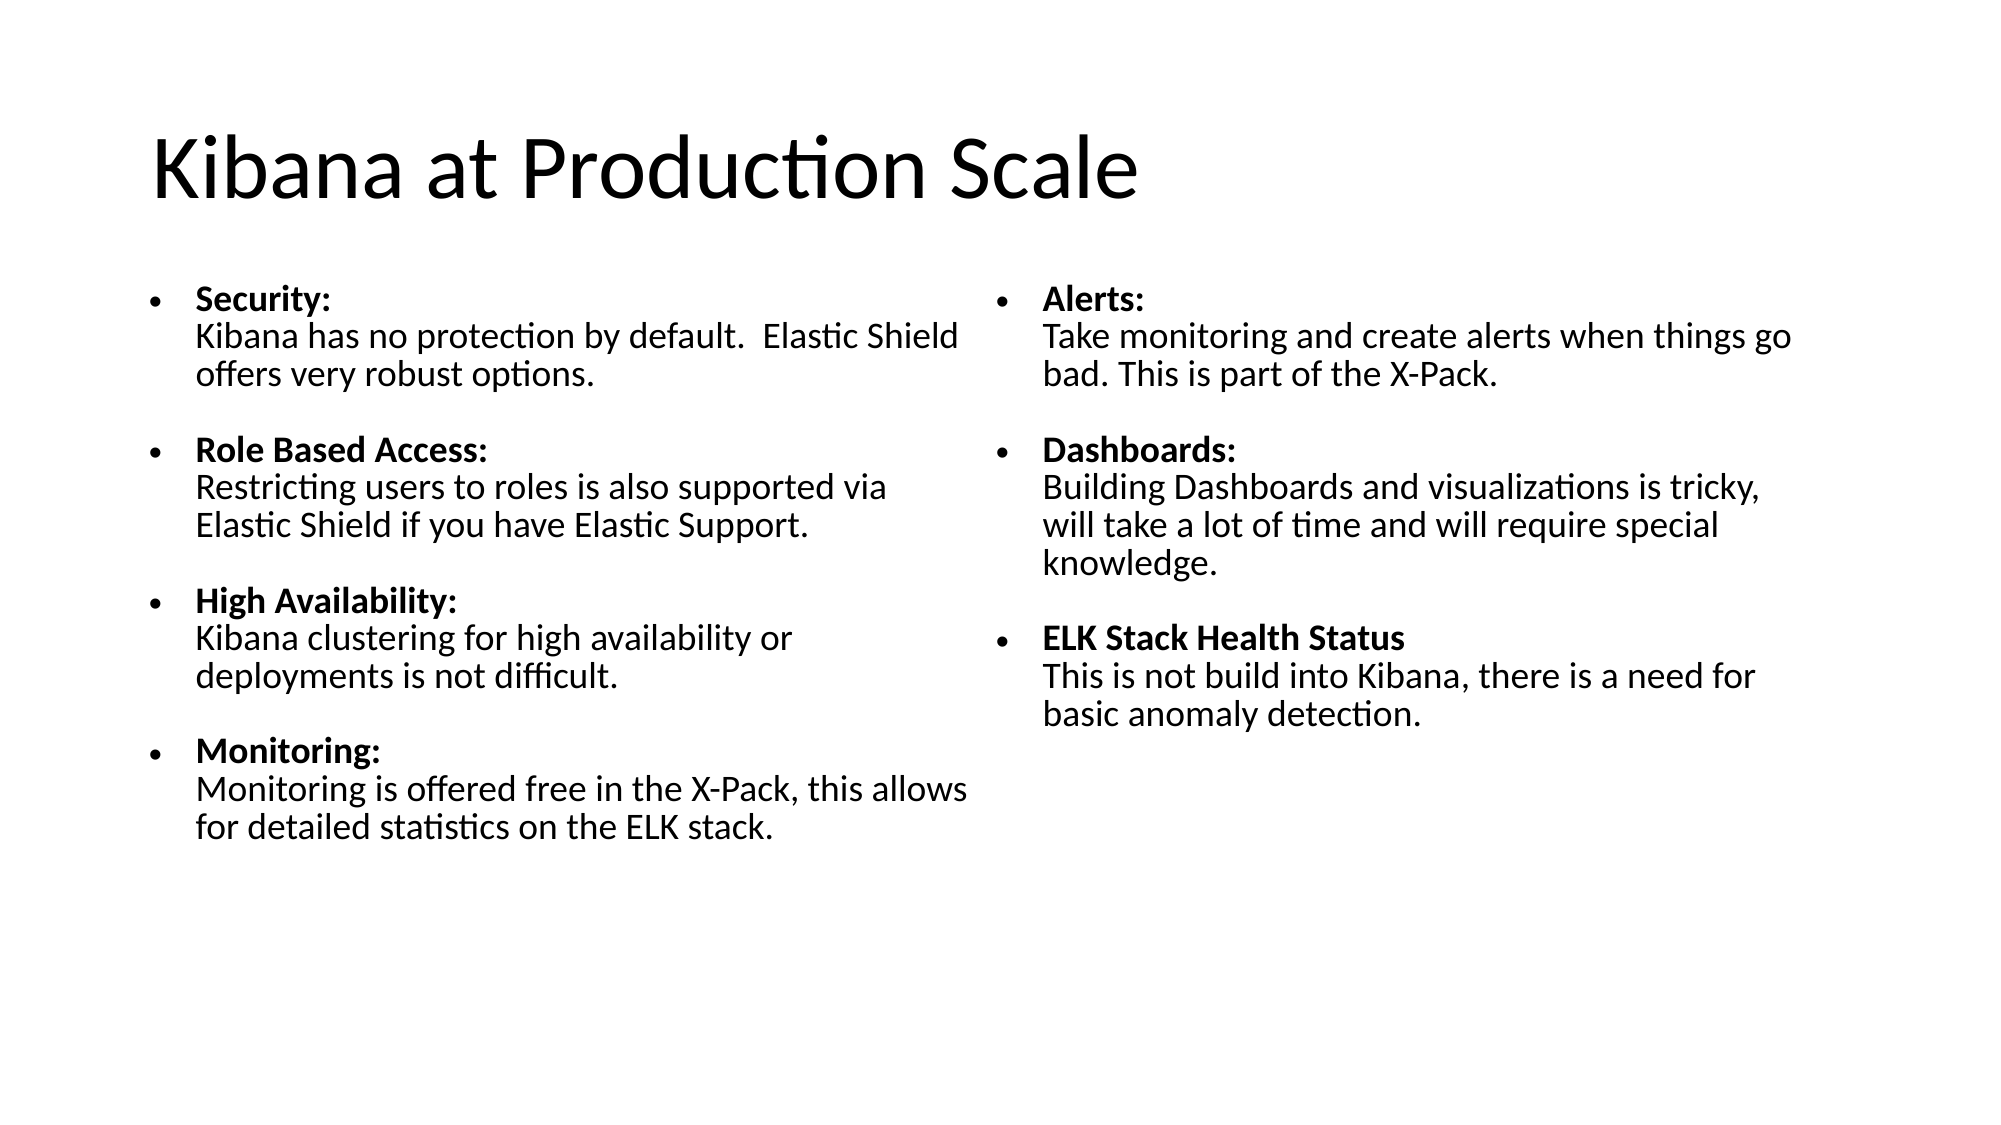

# Kibana at Production Scale
| Security: Kibana has no protection by default. Elastic Shield offers very robust options. Role Based Access: Restricting users to roles is also supported via Elastic Shield if you have Elastic Support. High Availability: Kibana clustering for high availability or deployments is not difficult. Monitoring: Monitoring is offered free in the X-Pack, this allows for detailed statistics on the ELK stack. | Alerts: Take monitoring and create alerts when things go bad. This is part of the X-Pack. Dashboards: Building Dashboards and visualizations is tricky, will take a lot of time and will require special knowledge. ELK Stack Health Status This is not build into Kibana, there is a need for basic anomaly detection. |
| --- | --- |